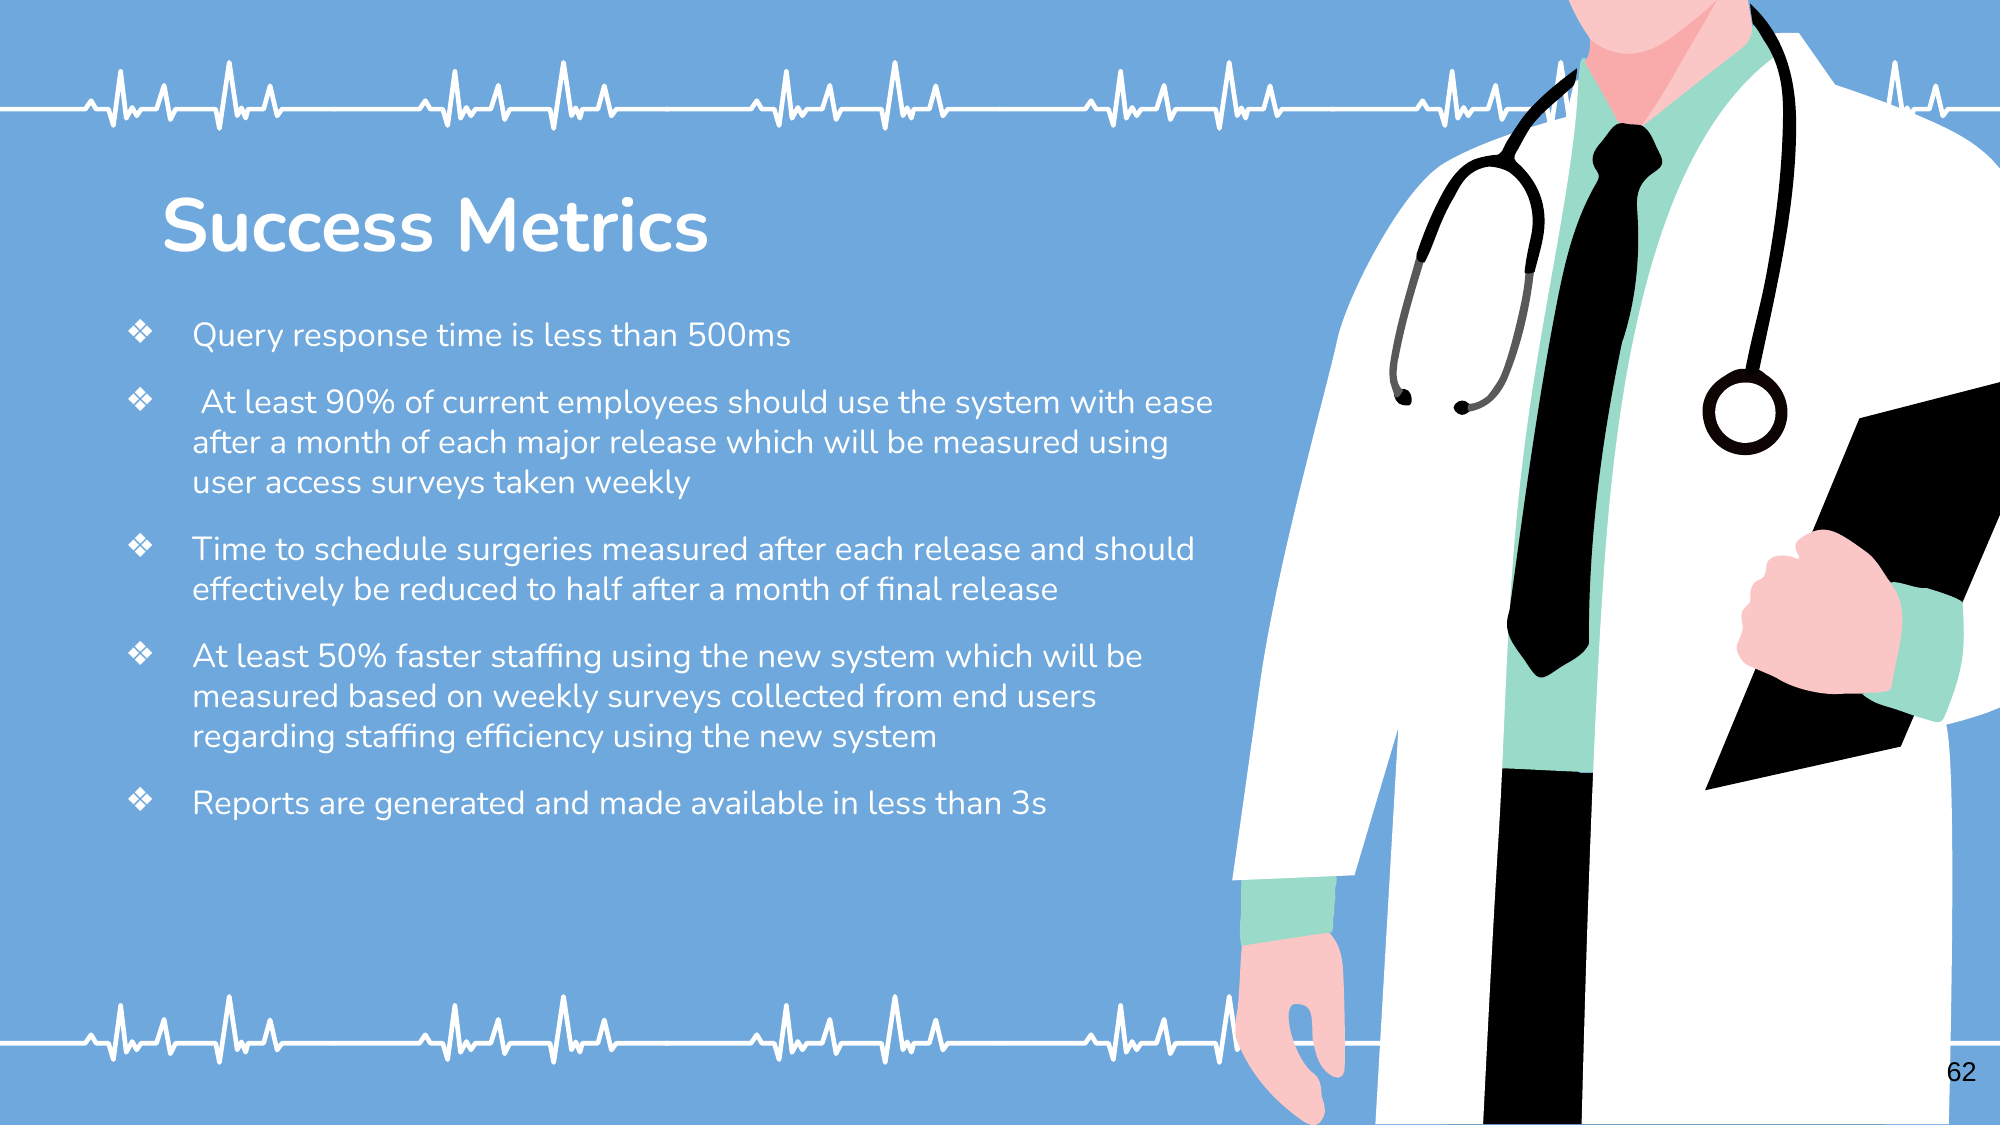

Success Metrics
Query response time is less than 500ms
 At least 90% of current employees should use the system with ease after a month of each major release which will be measured using user access surveys taken weekly
Time to schedule surgeries measured after each release and should effectively be reduced to half after a month of final release
At least 50% faster staffing using the new system which will be measured based on weekly surveys collected from end users regarding staffing efficiency using the new system
Reports are generated and made available in less than 3s

62